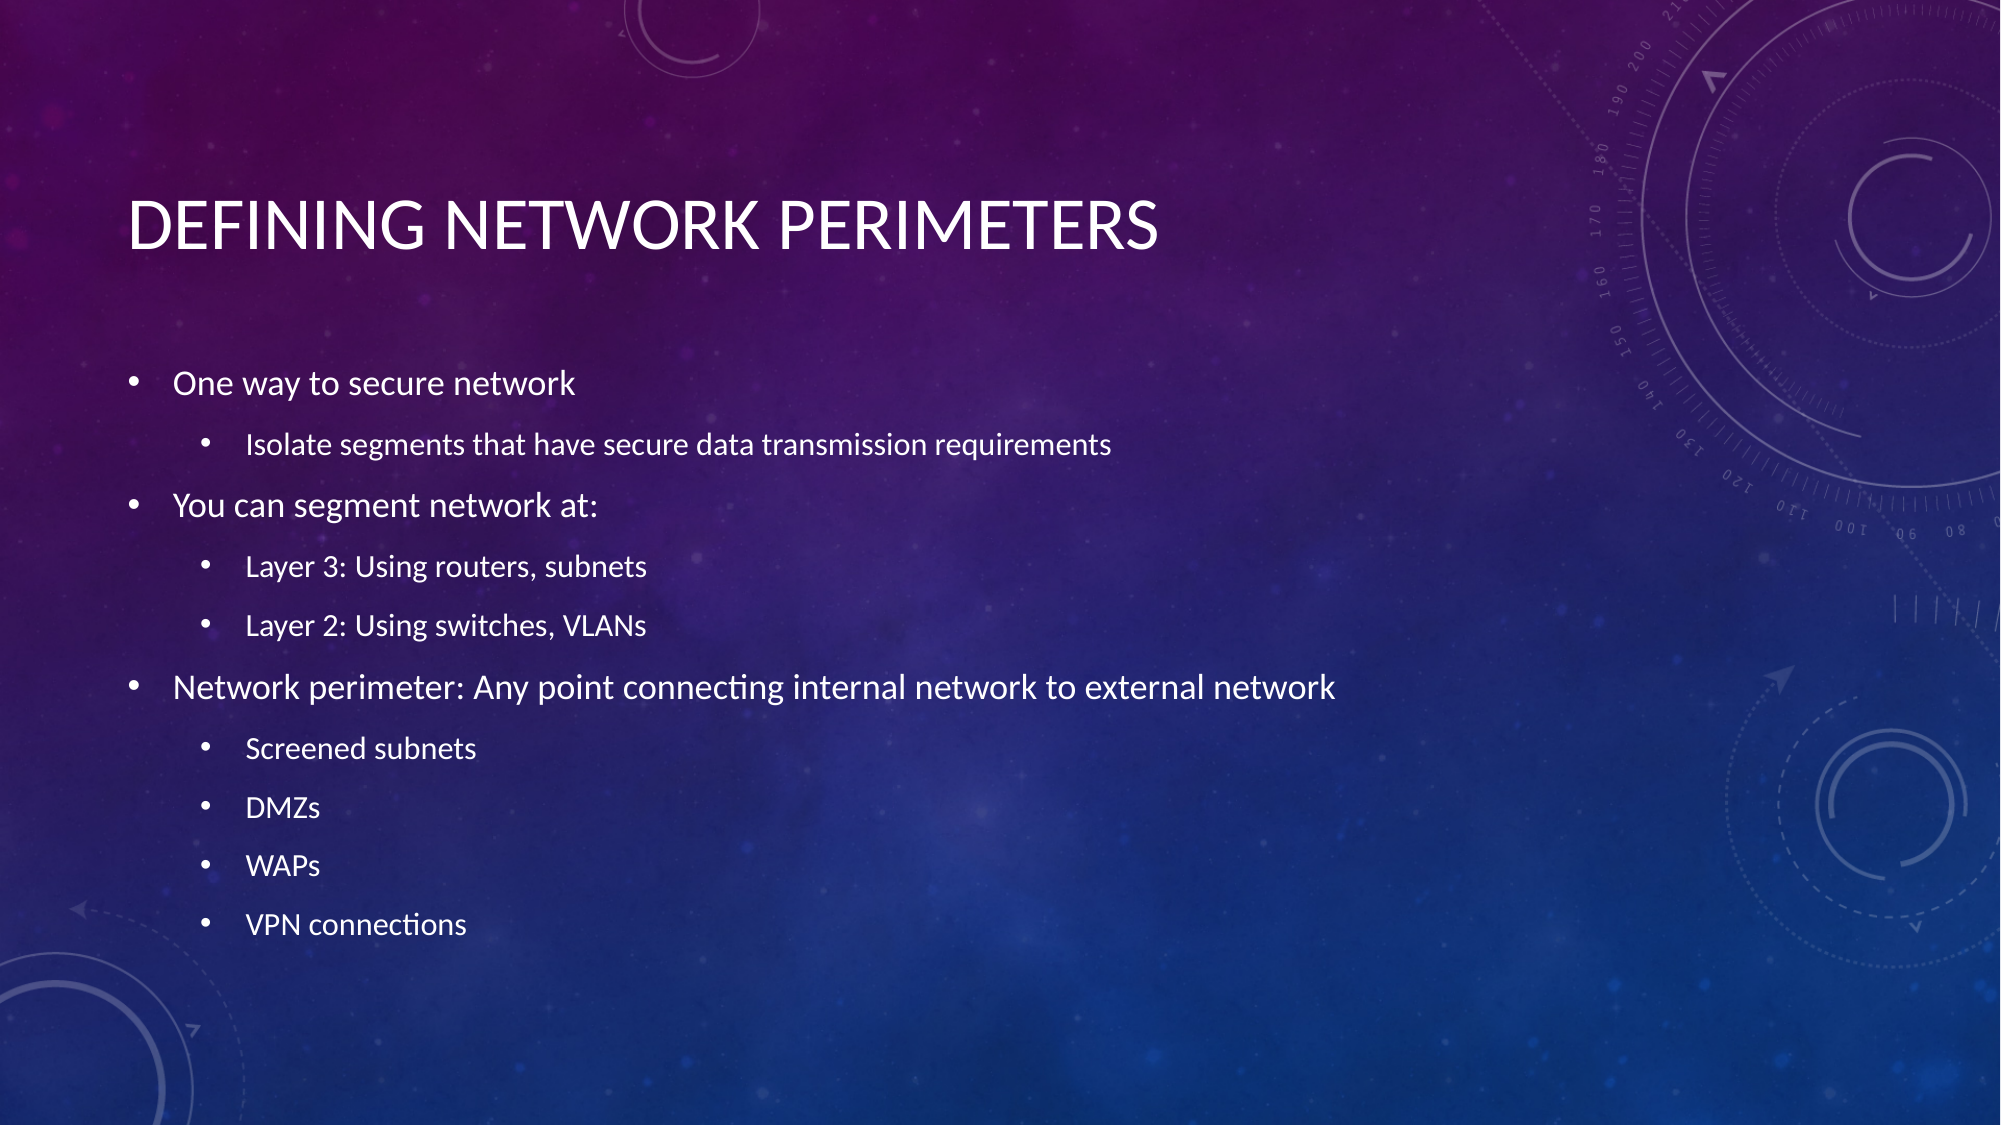

# Defining Network Perimeters
One way to secure network
Isolate segments that have secure data transmission requirements
You can segment network at:
Layer 3: Using routers, subnets
Layer 2: Using switches, VLANs
Network perimeter: Any point connecting internal network to external network
Screened subnets
DMZs
WAPs
VPN connections